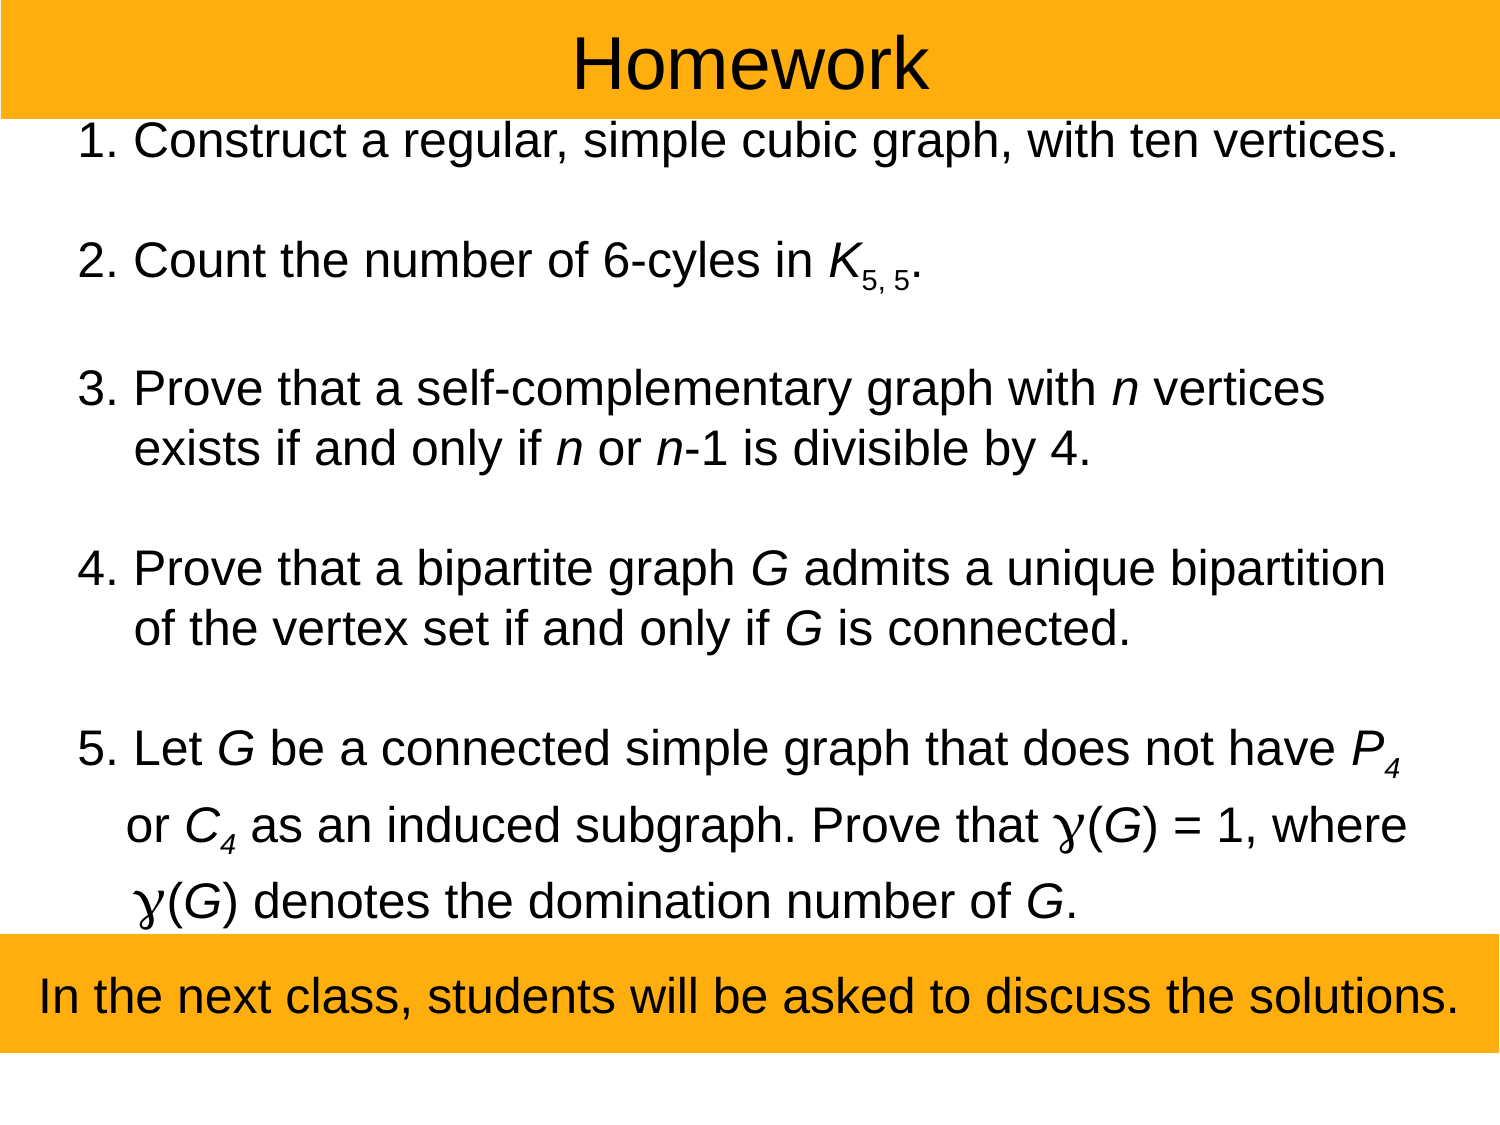

# Homework
23
1. Construct a regular, simple cubic graph, with ten vertices.

2. Count the number of 6-cyles in K5, 5.

3. Prove that a self-complementary graph with n vertices
    exists if and only if n or n-1 is divisible by 4.

4. Prove that a bipartite graph G admits a unique bipartition
    of the vertex set if and only if G is connected.

5. Let G be a connected simple graph that does not have P4
      or C4 as an induced subgraph. Prove that γ(G) = 1, where
    γ(G) denotes the domination number of G.
In the next class, students will be asked to discuss the solutions.
ACMU 2008-09